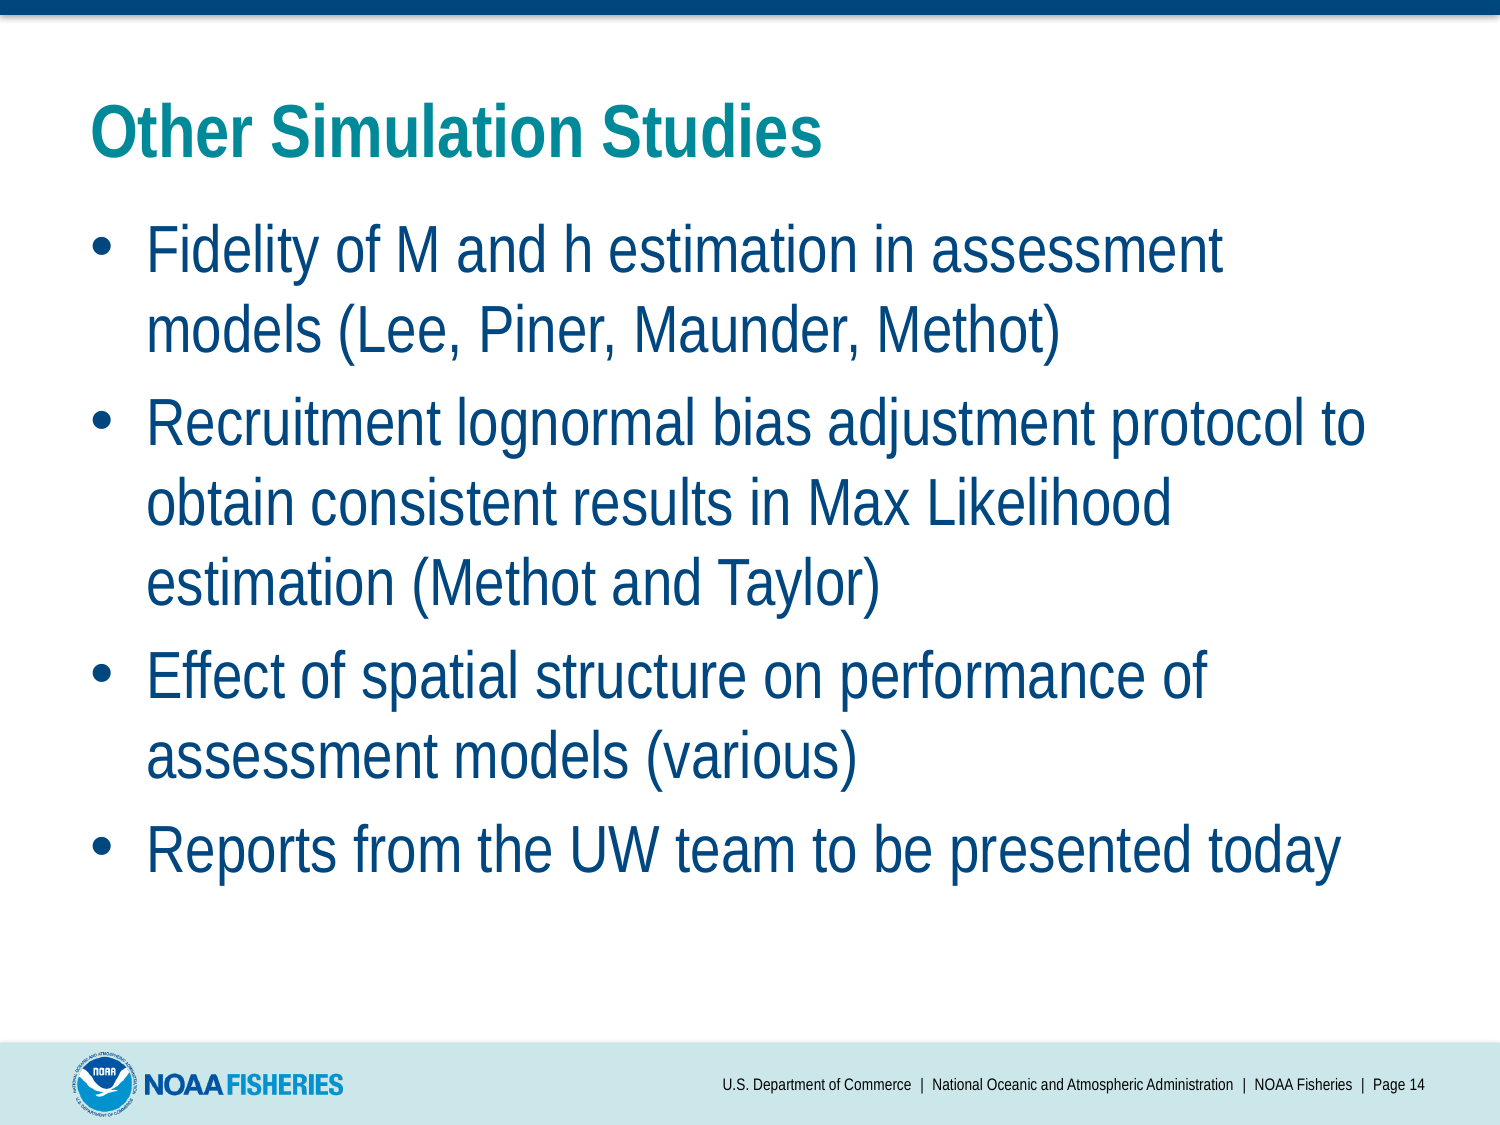

# Other Simulation Studies
Fidelity of M and h estimation in assessment models (Lee, Piner, Maunder, Methot)
Recruitment lognormal bias adjustment protocol to obtain consistent results in Max Likelihood estimation (Methot and Taylor)
Effect of spatial structure on performance of assessment models (various)
Reports from the UW team to be presented today
U.S. Department of Commerce | National Oceanic and Atmospheric Administration | NOAA Fisheries | Page 14